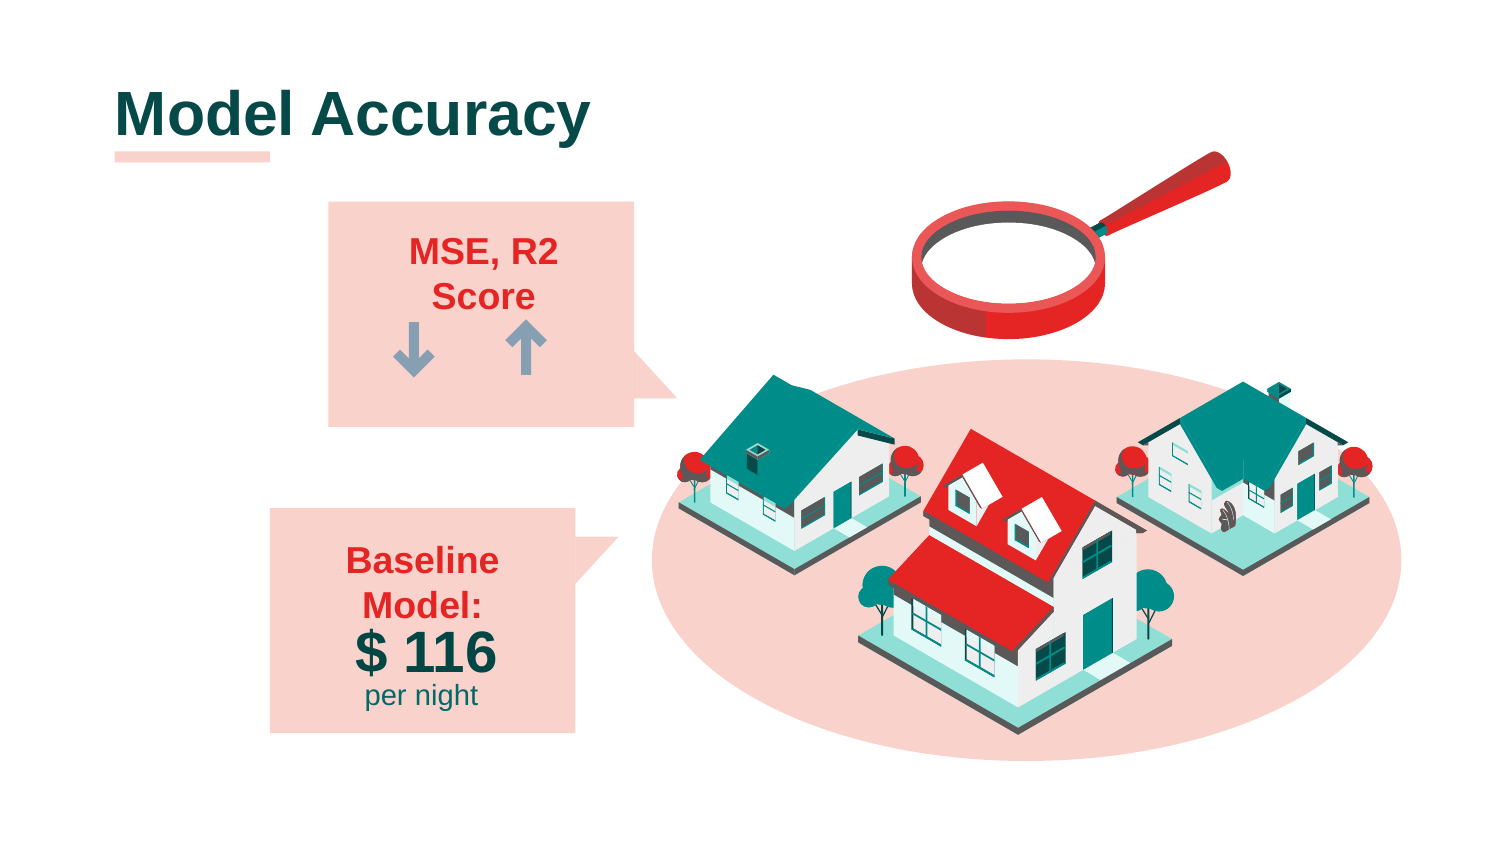

# Model Accuracy

MSE, R2 Score

Baseline Model:
$ 116
per night